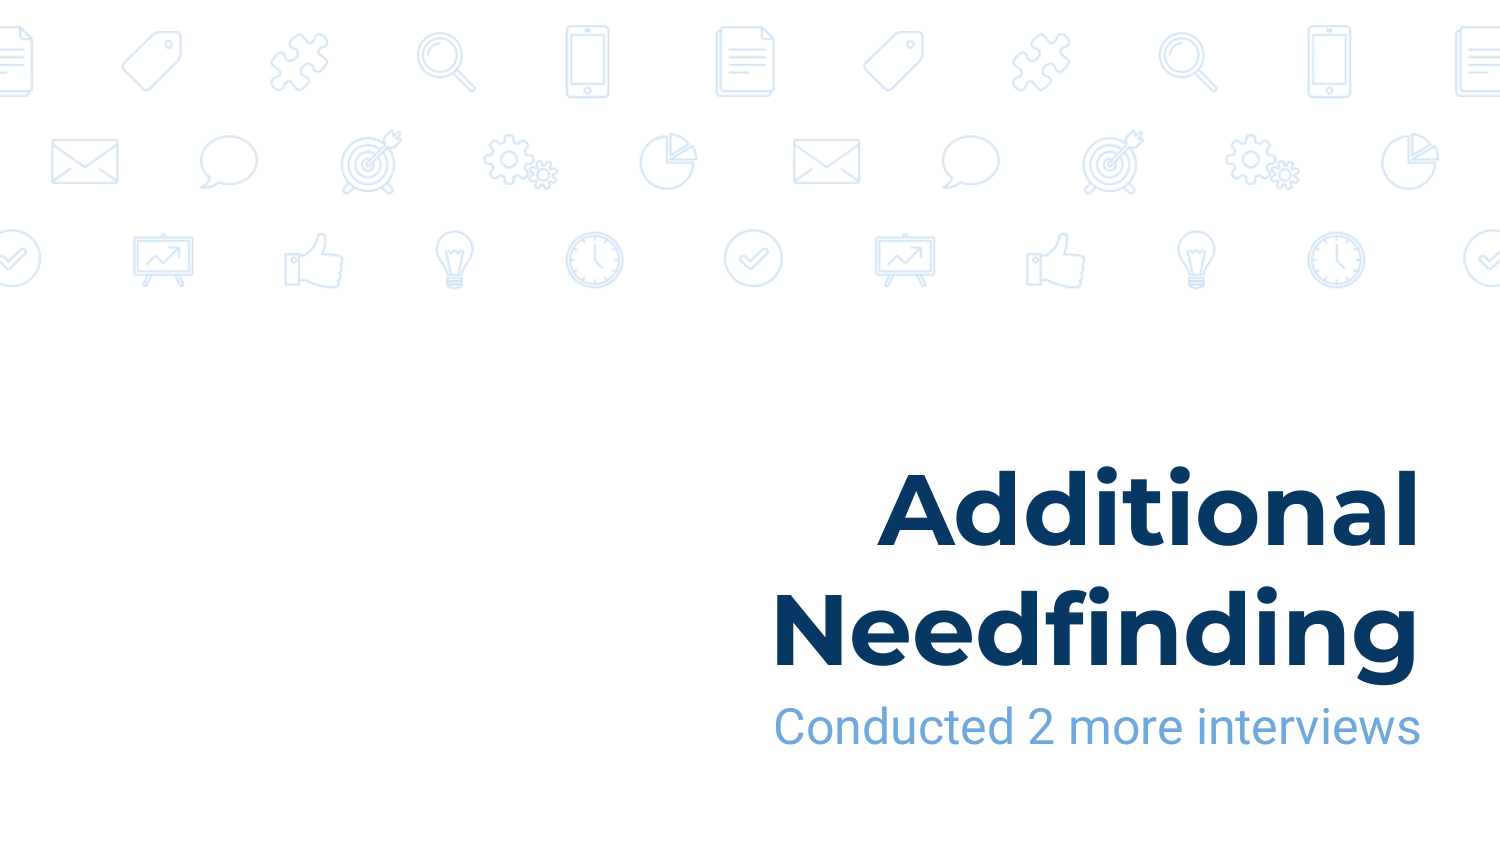

# Additional Needfinding
Conducted 2 more interviews